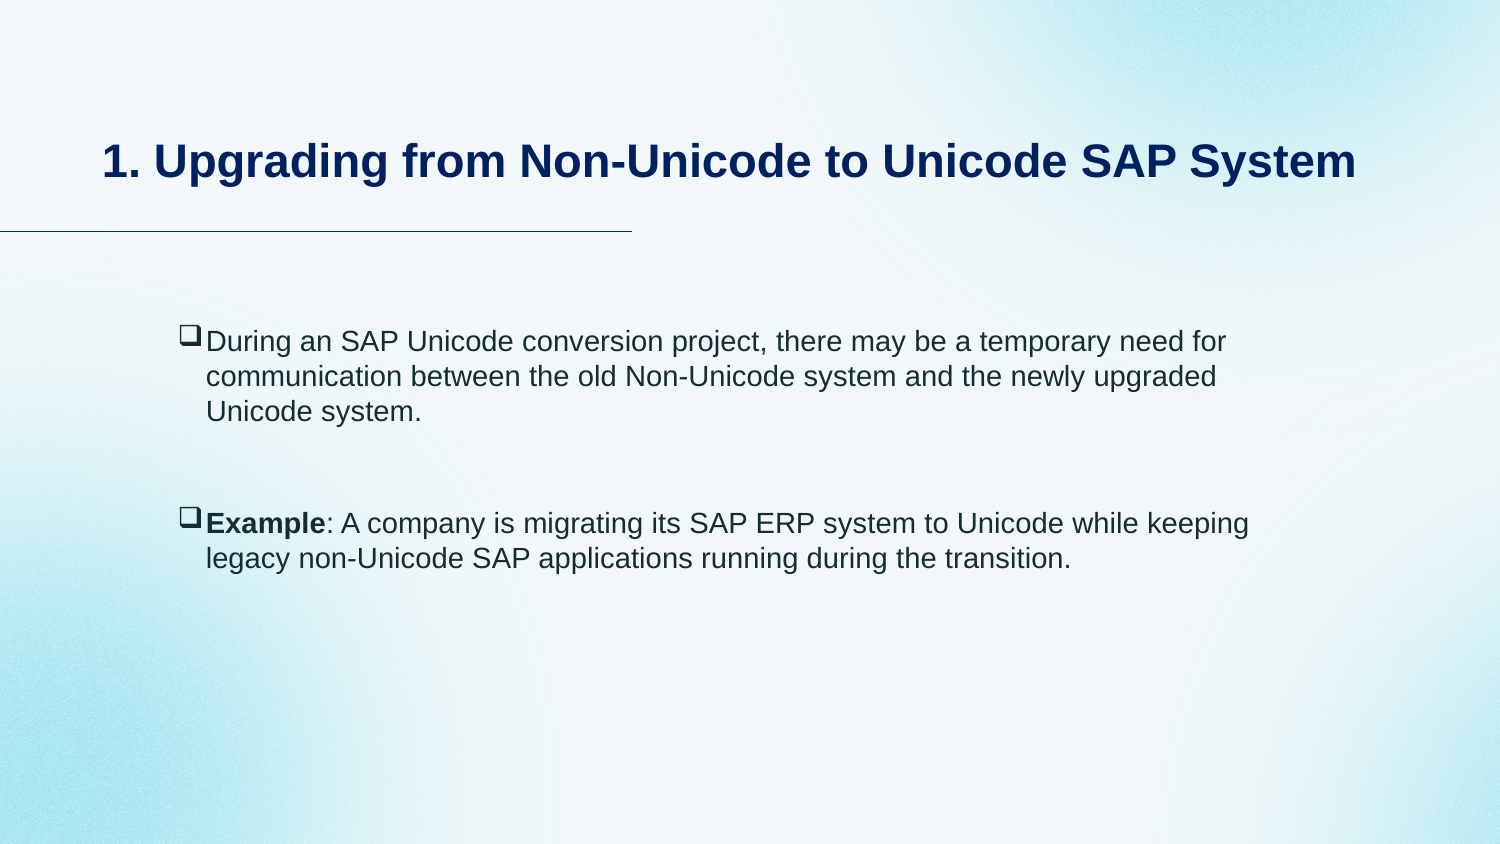

# 1. Upgrading from Non-Unicode to Unicode SAP System
During an SAP Unicode conversion project, there may be a temporary need for communication between the old Non-Unicode system and the newly upgraded Unicode system.

Example: A company is migrating its SAP ERP system to Unicode while keeping legacy non-Unicode SAP applications running during the transition.